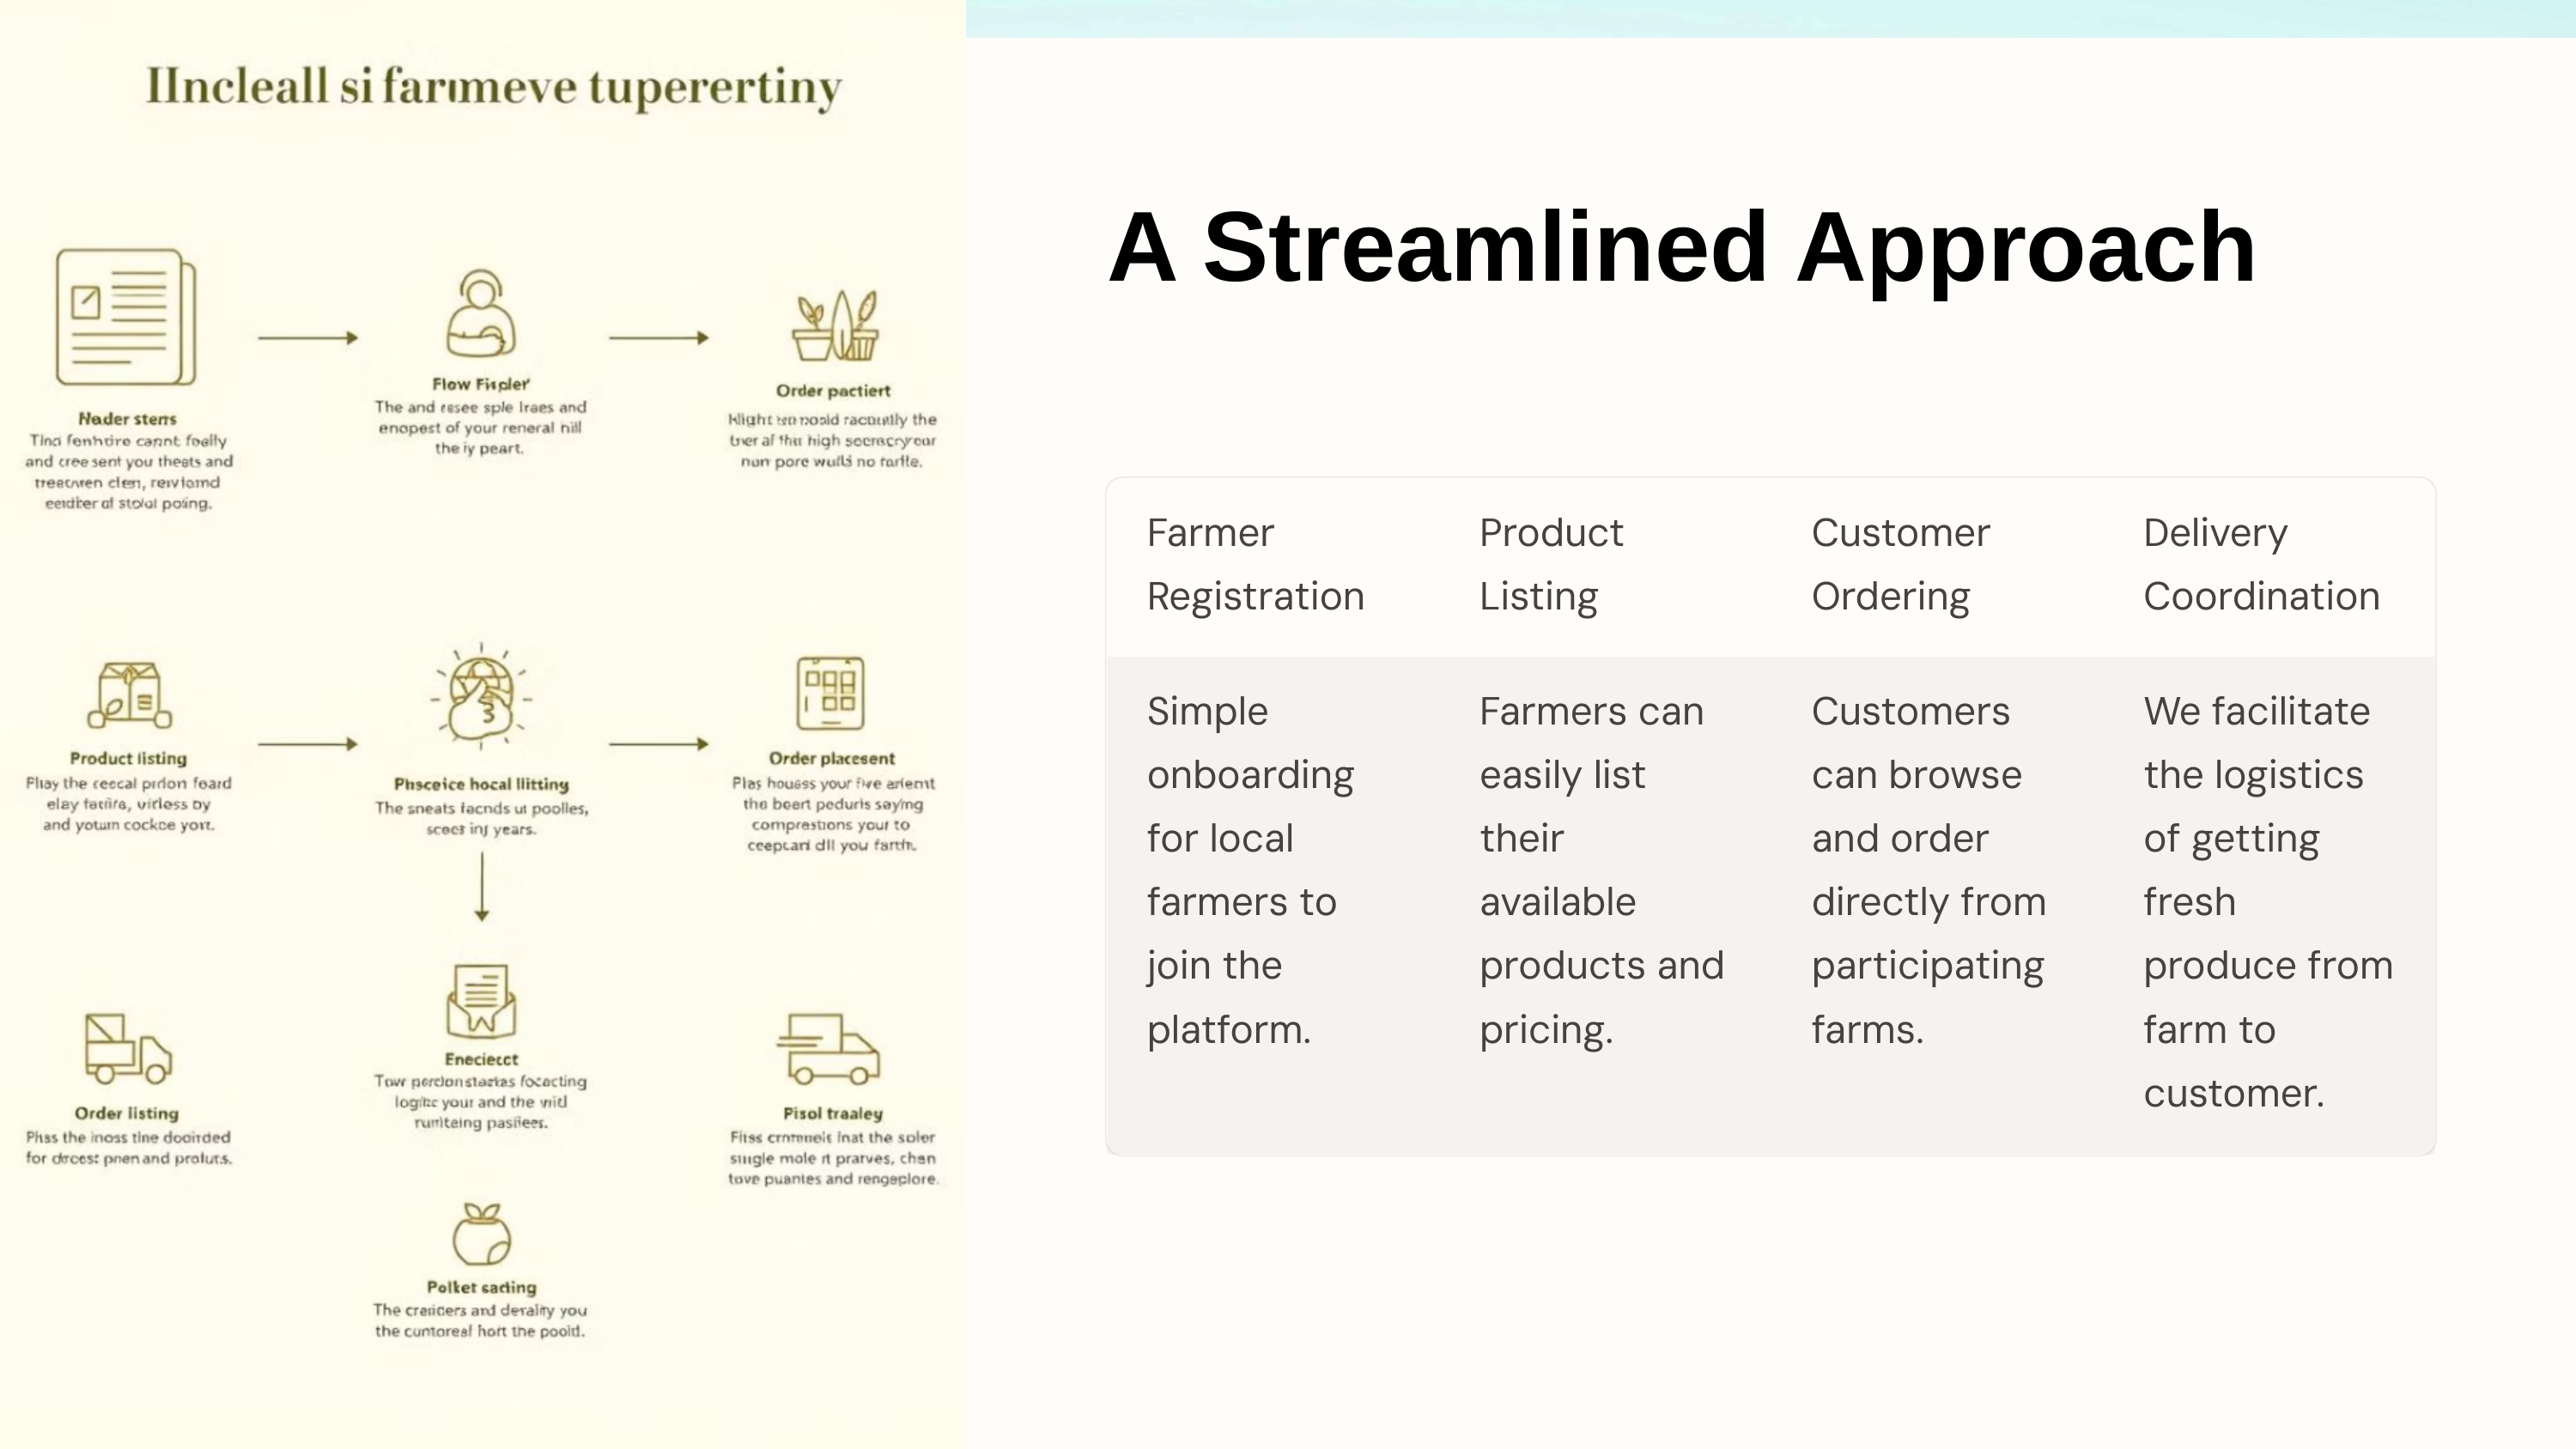

A Streamlined Approach

Farmer Registration
Product Listing
Customer Ordering
Delivery Coordination

Simple onboarding for local farmers to join the platform.
Farmers can easily list their available products and pricing.
Customers can browse and order directly from participating farms.
We facilitate the logistics of getting fresh produce from farm to customer.